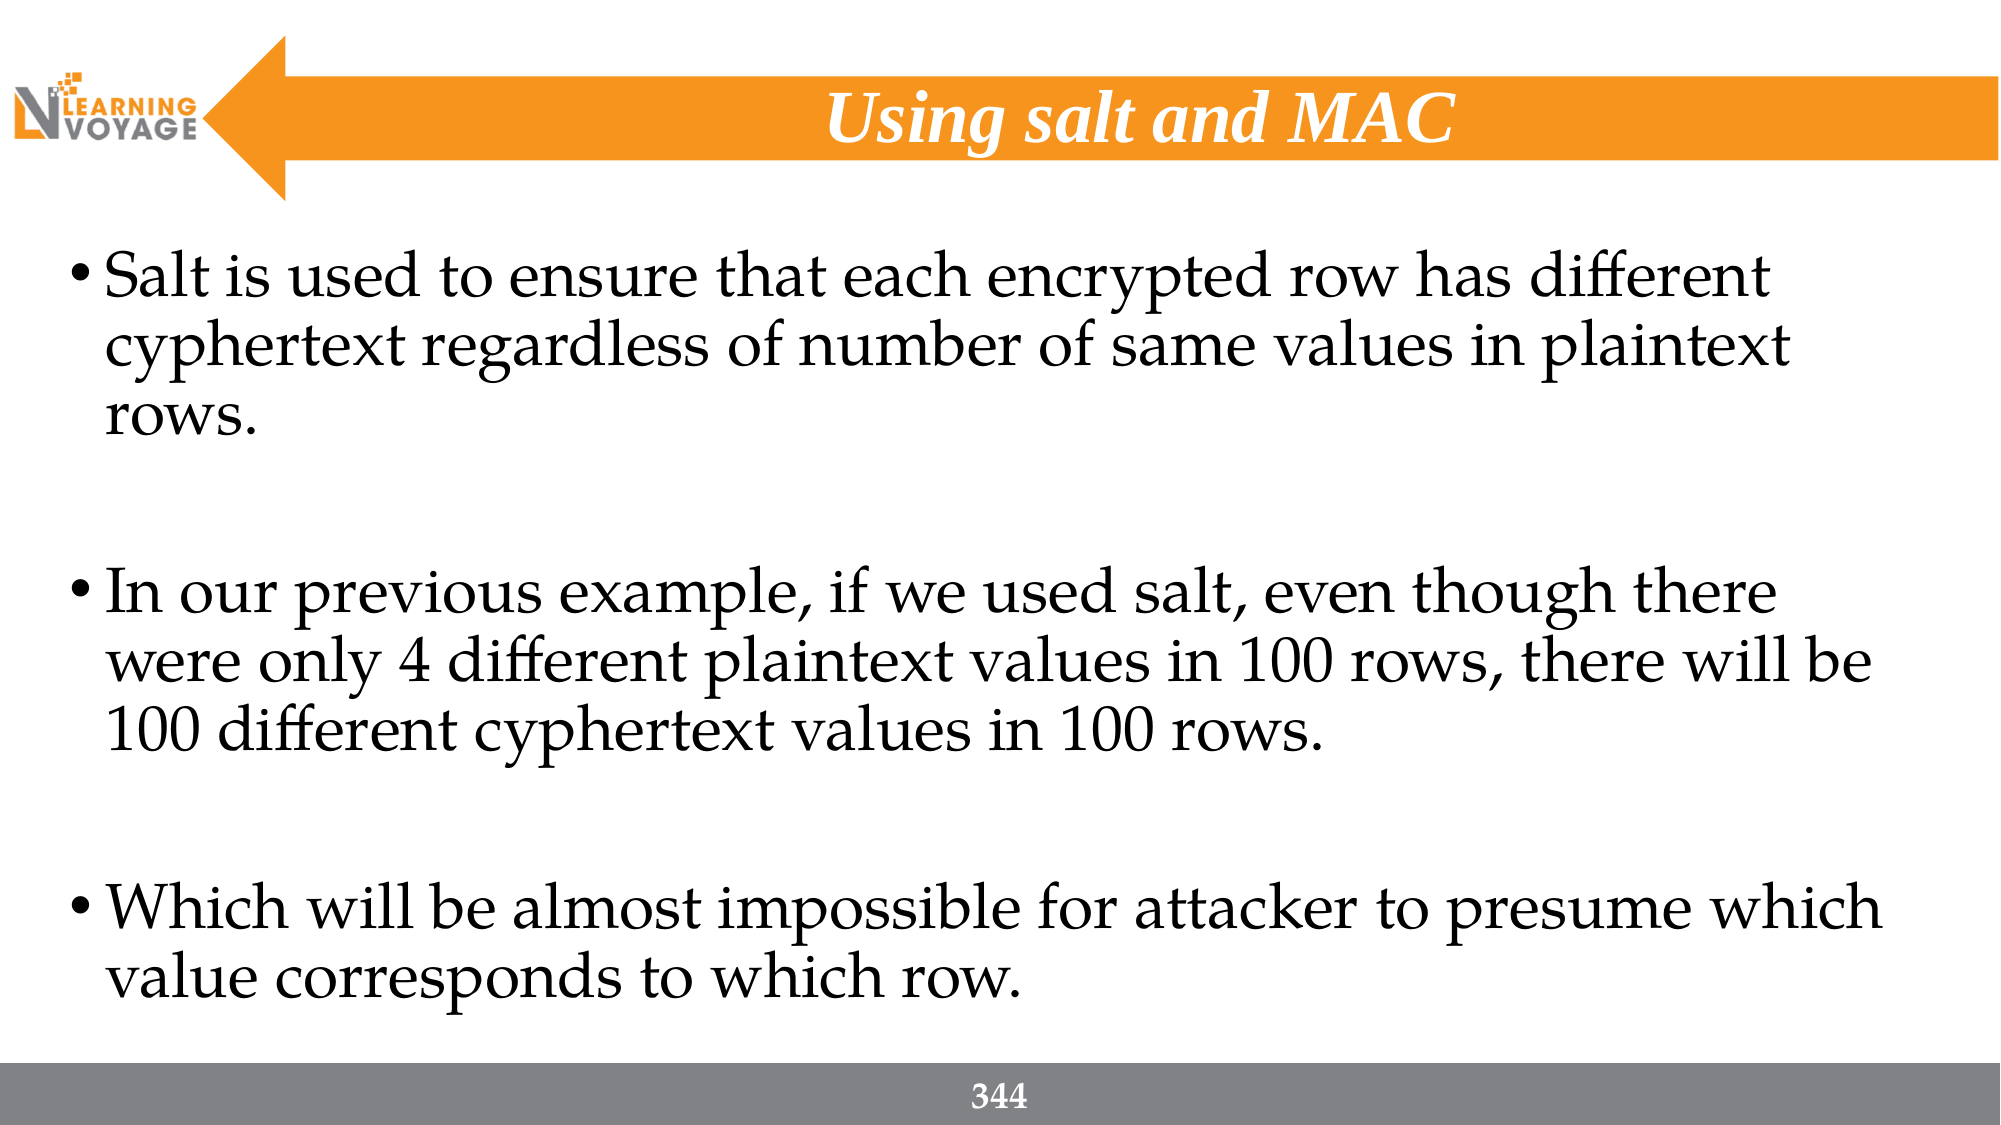

# Using salt and MAC
Salt is used to ensure that each encrypted row has different cyphertext regardless of number of same values in plaintext rows.

In our previous example, if we used salt, even though there were only 4 different plaintext values in 100 rows, there will be 100 different cyphertext values in 100 rows.

Which will be almost impossible for attacker to presume which value corresponds to which row.
344